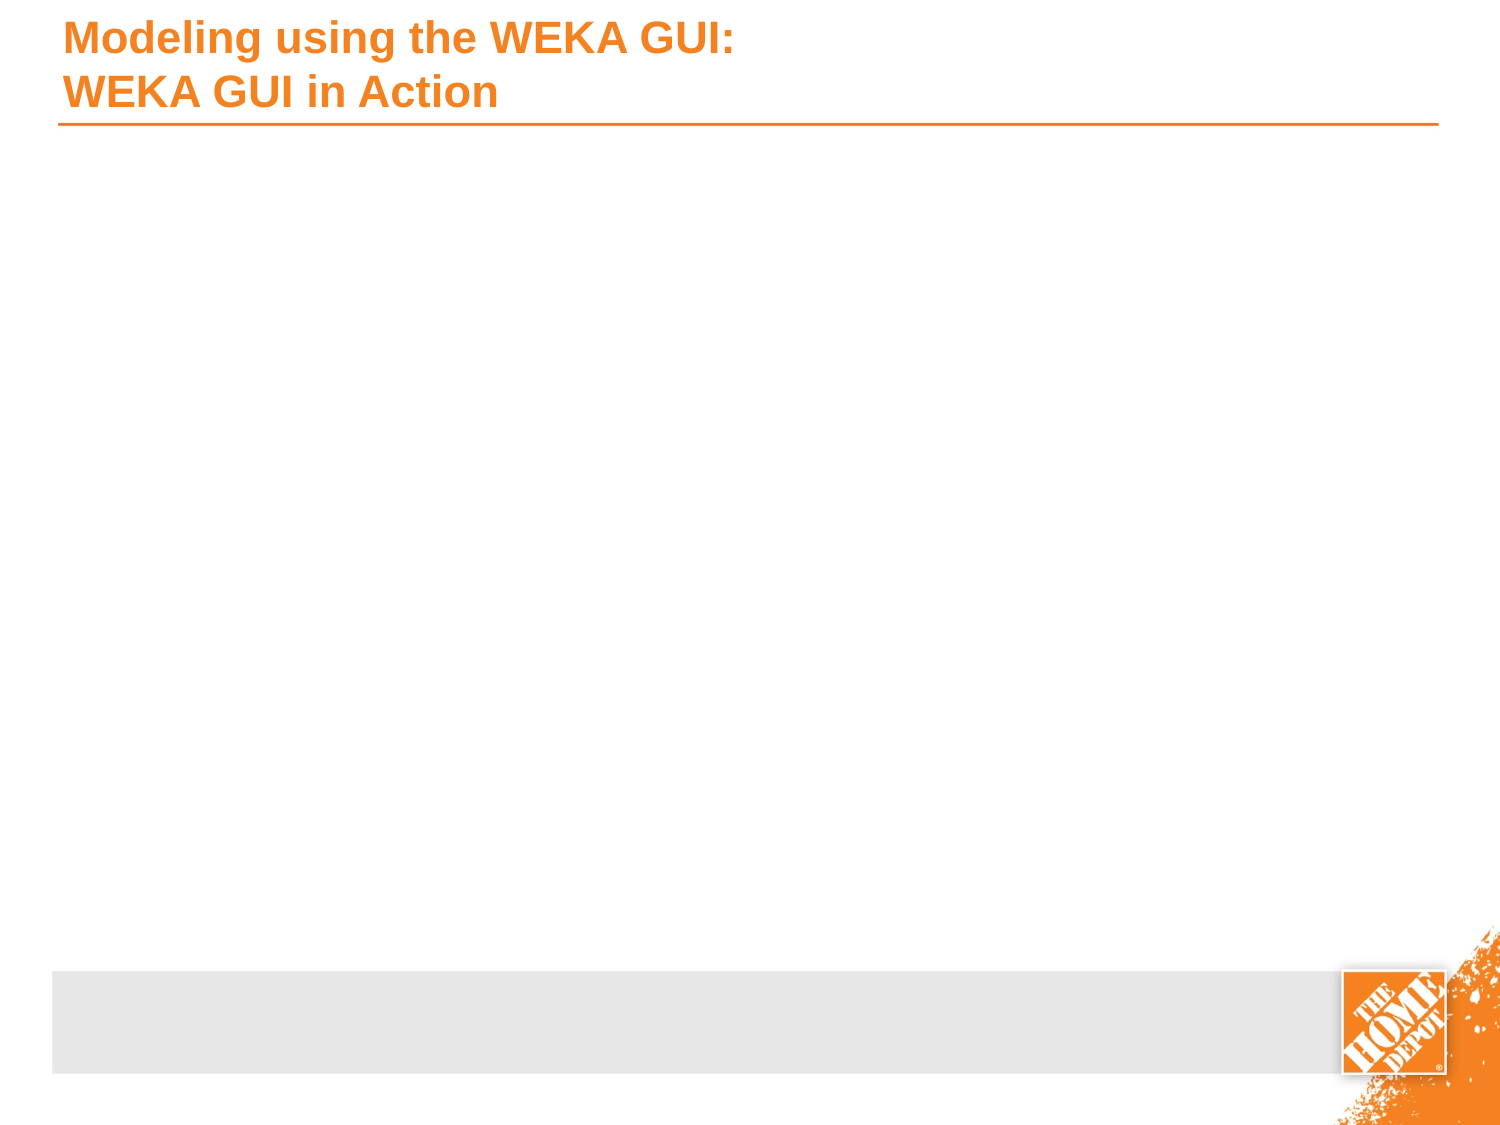

# Modeling using the WEKA GUI: WEKA GUI in Action
43